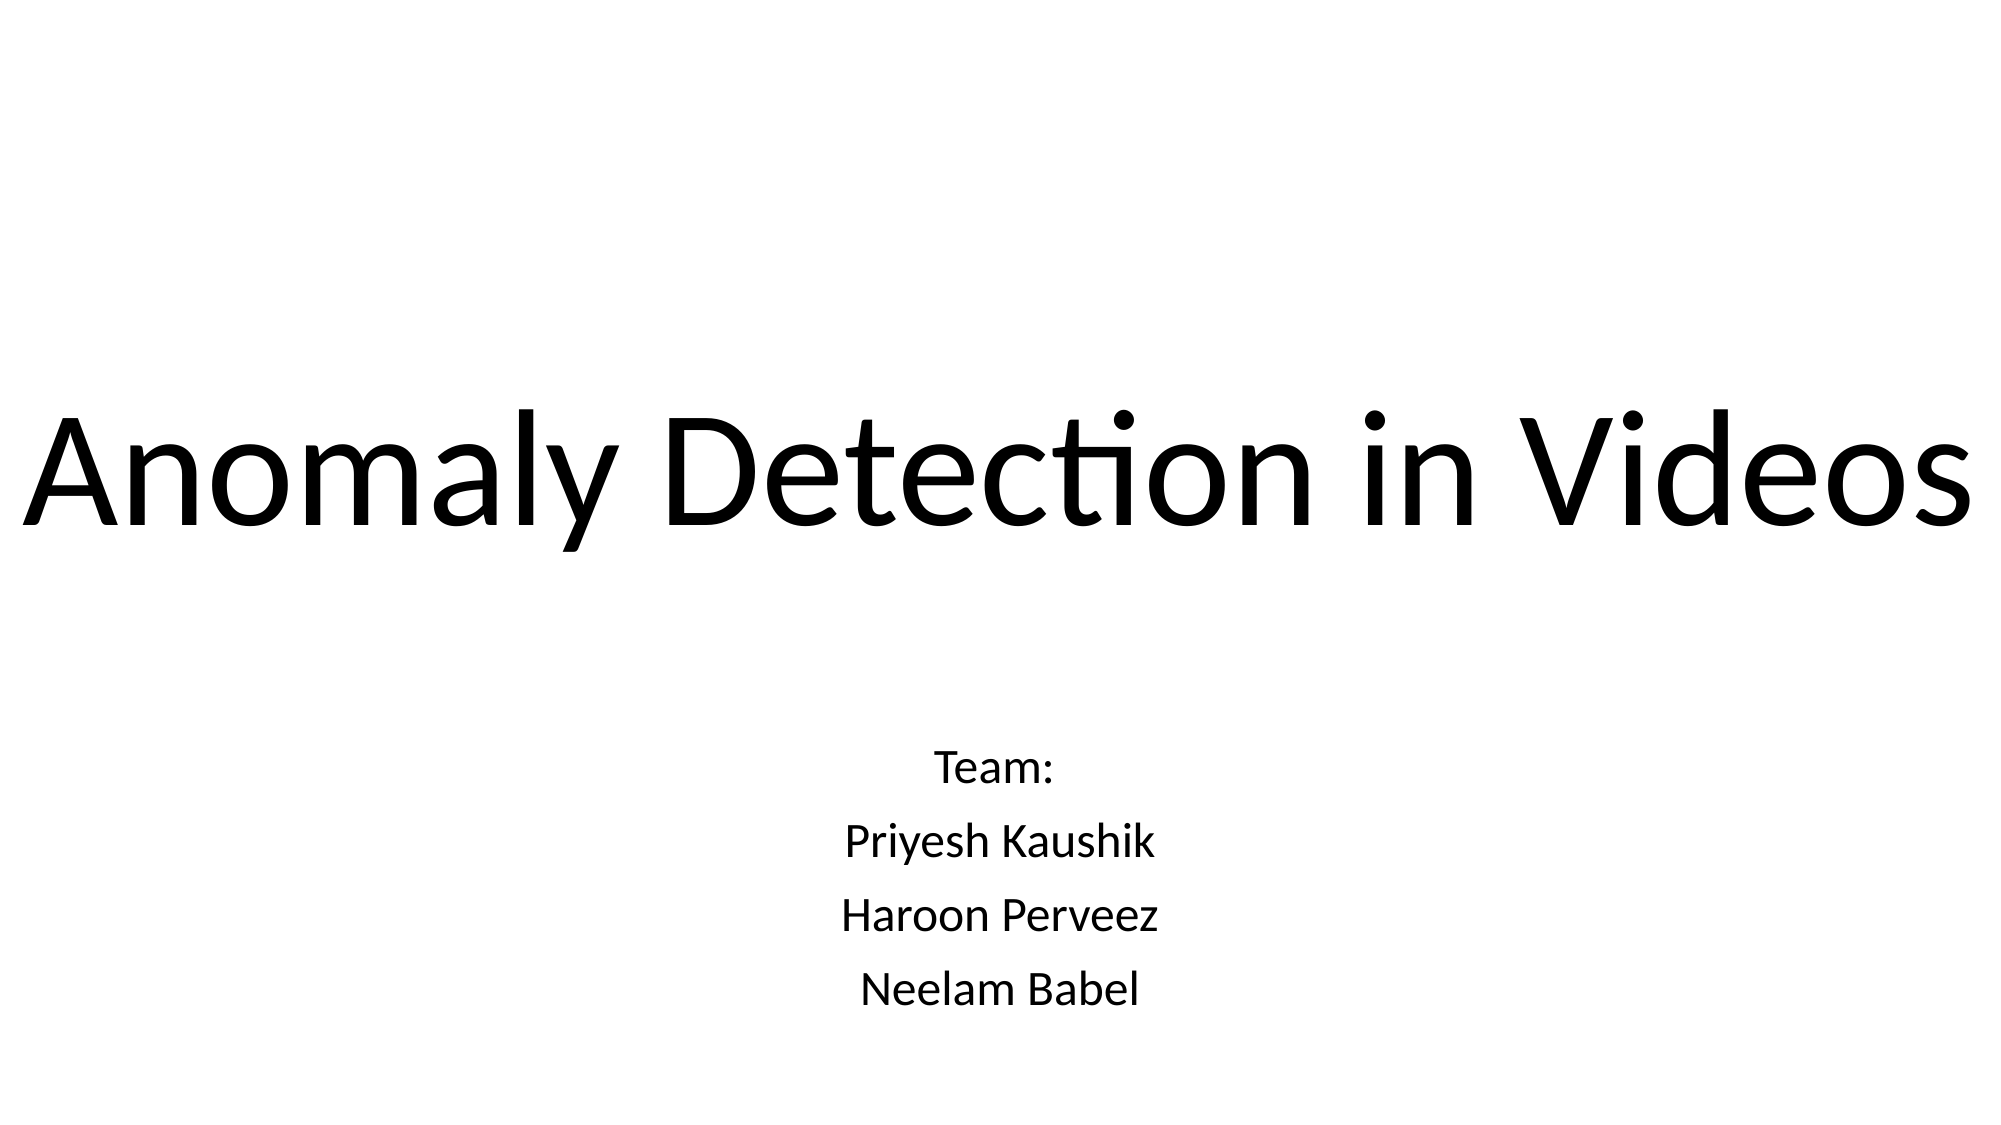

# Anomaly Detection in Videos
Team:
Priyesh Kaushik
Haroon Perveez
Neelam Babel